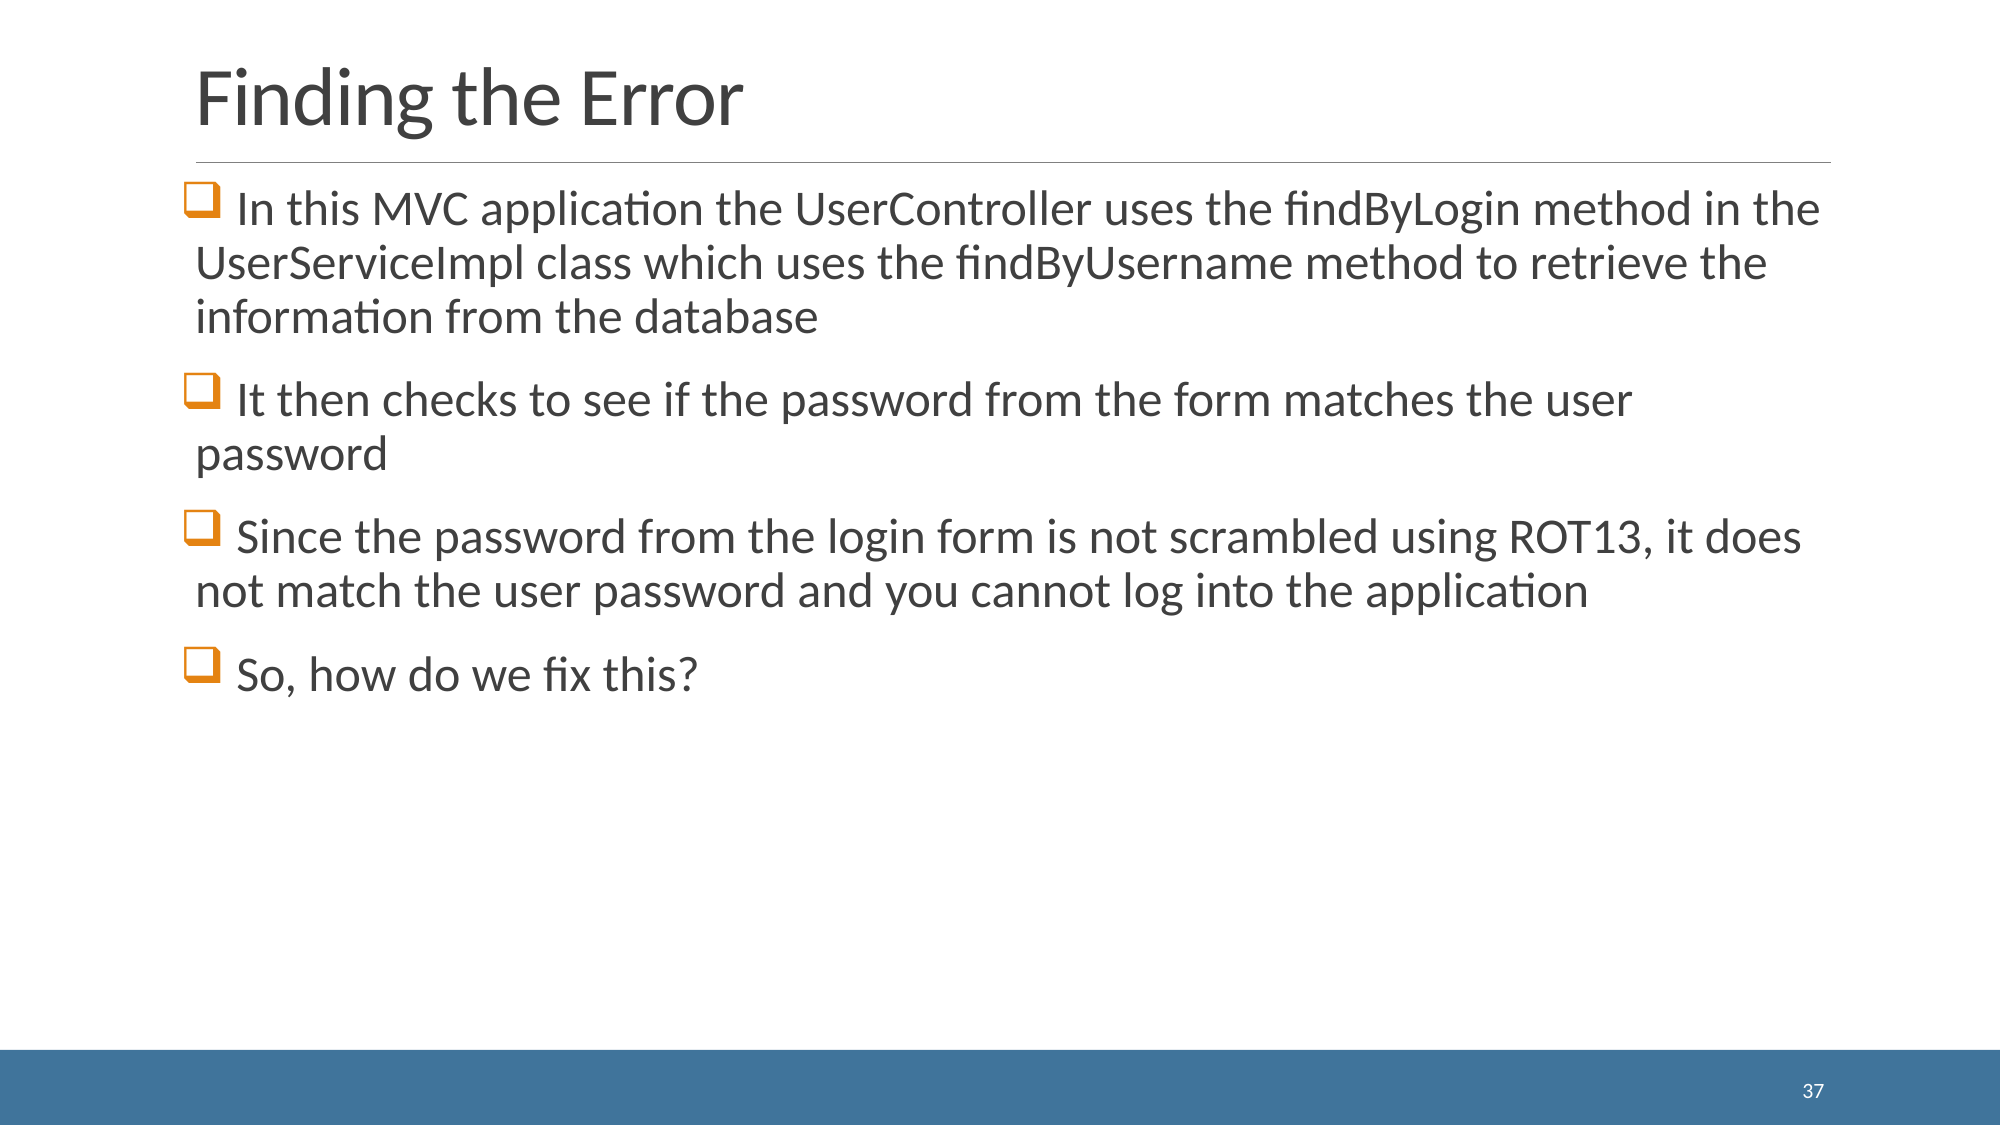

# Finding the Error
 In this MVC application the UserController uses the findByLogin method in the UserServiceImpl class which uses the findByUsername method to retrieve the information from the database
 It then checks to see if the password from the form matches the user password
 Since the password from the login form is not scrambled using ROT13, it does not match the user password and you cannot log into the application
 So, how do we fix this?

37